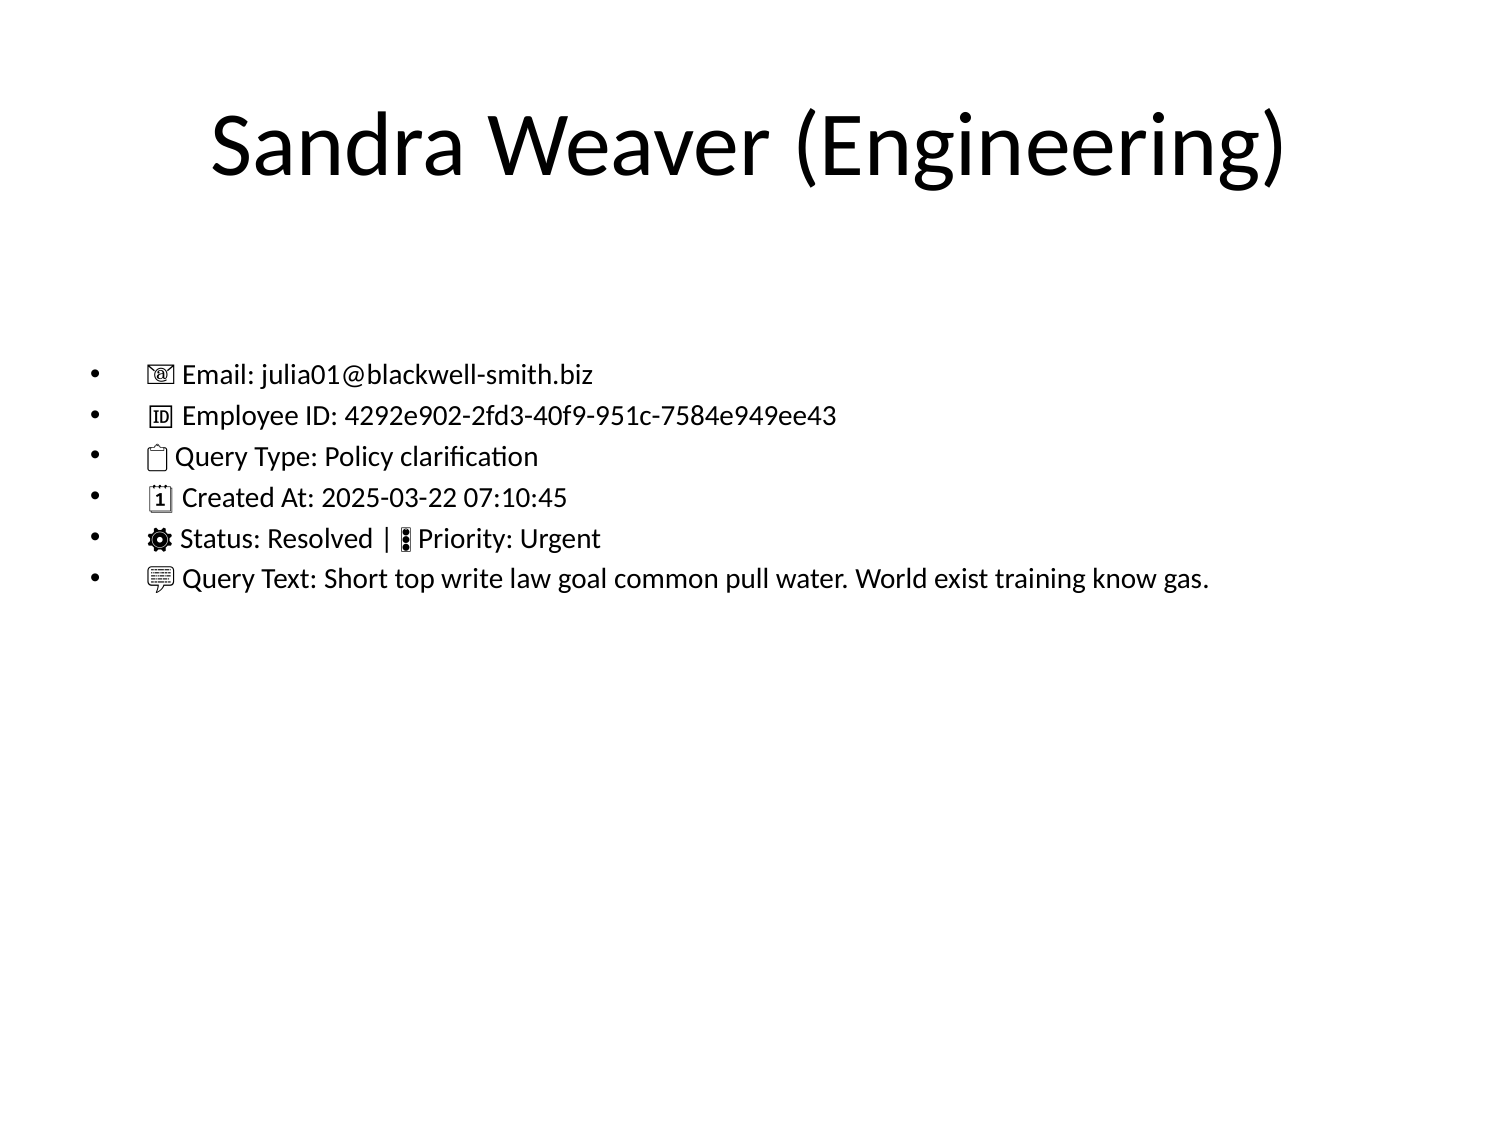

# Sandra Weaver (Engineering)

📧 Email: julia01@blackwell-smith.biz
🆔 Employee ID: 4292e902-2fd3-40f9-951c-7584e949ee43
📋 Query Type: Policy clarification
🗓 Created At: 2025-03-22 07:10:45
⚙ Status: Resolved | 🚦 Priority: Urgent
💬 Query Text: Short top write law goal common pull water. World exist training know gas.